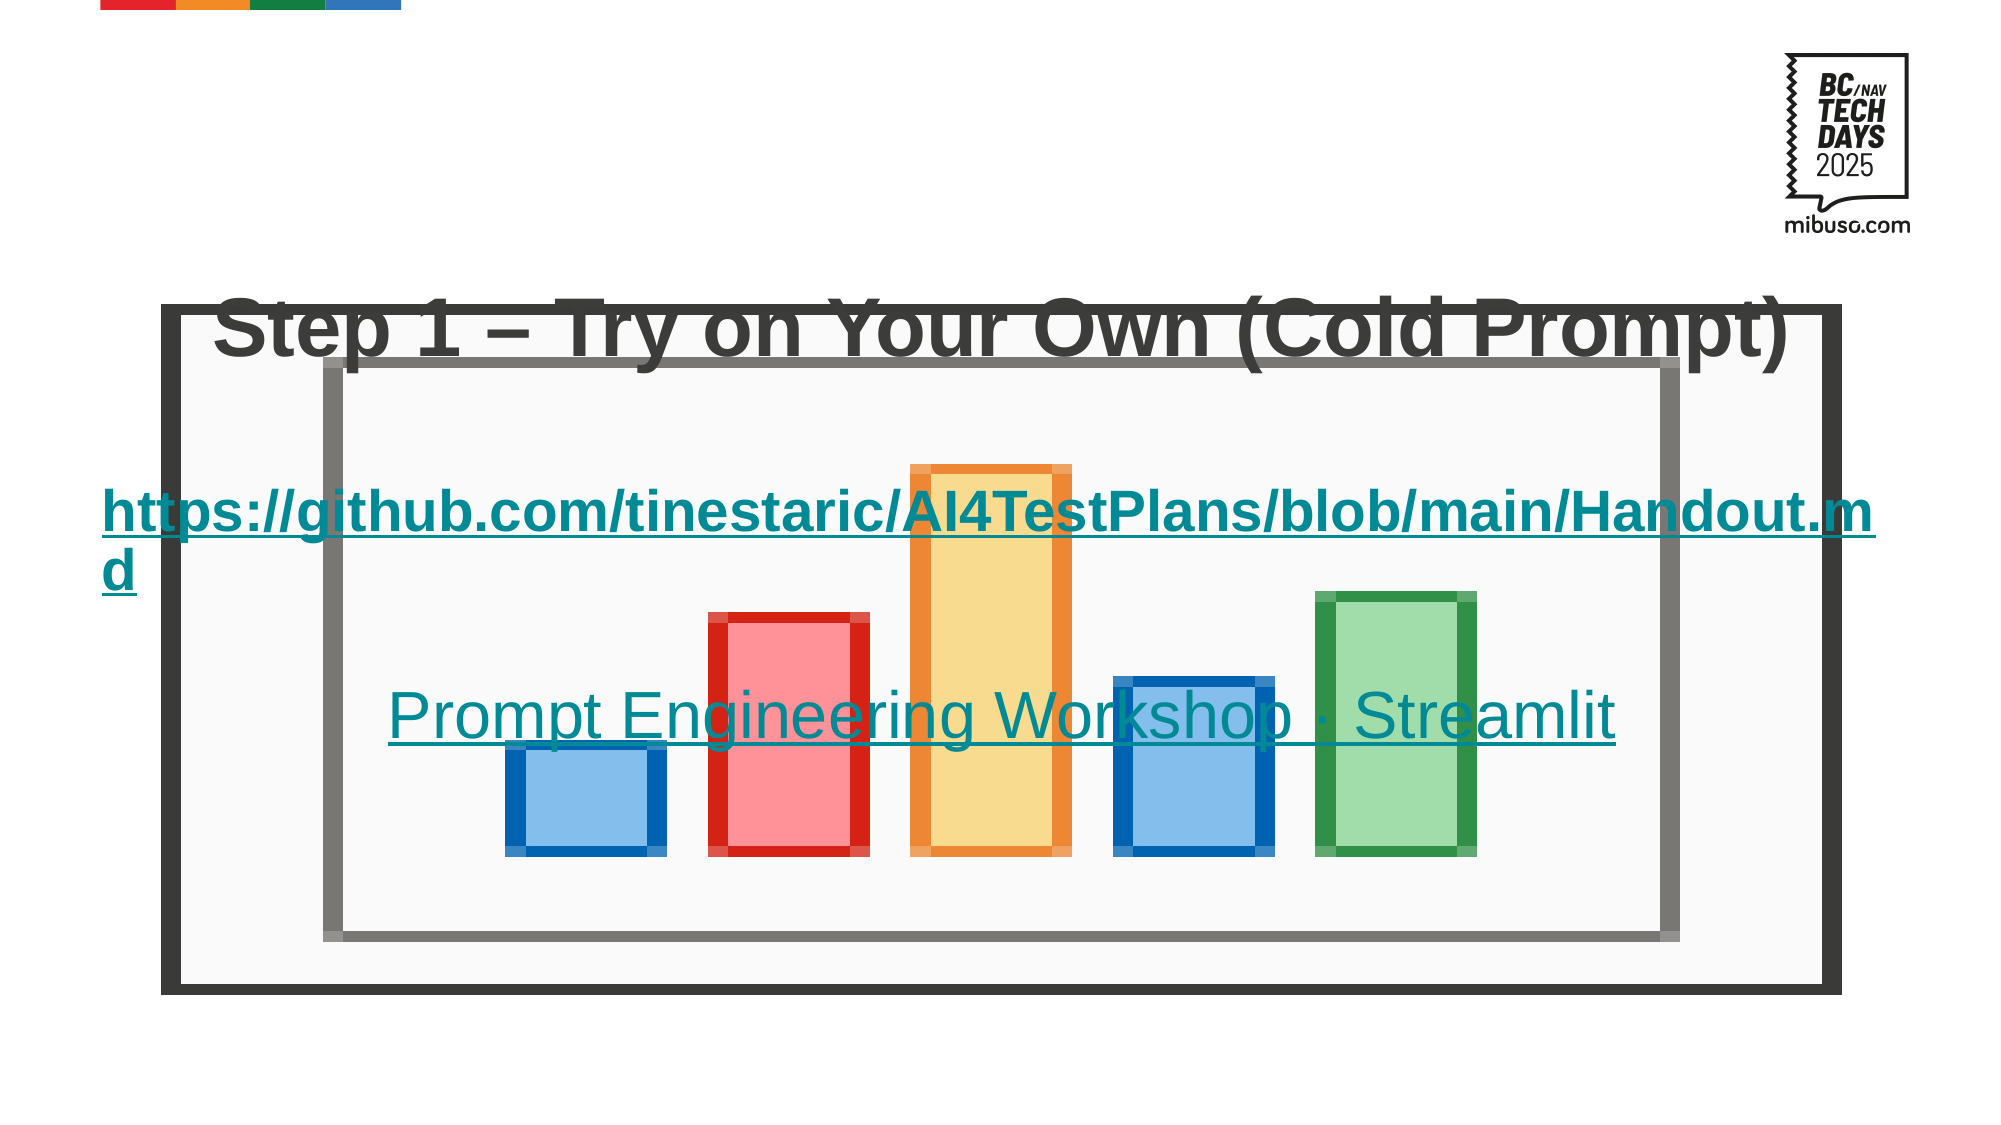

#

Step 1 – Try on Your Own (Cold Prompt)

https://github.com/tinestaric/AI4TestPlans/blob/main/Handout.md

Prompt Engineering Workshop · Streamlit